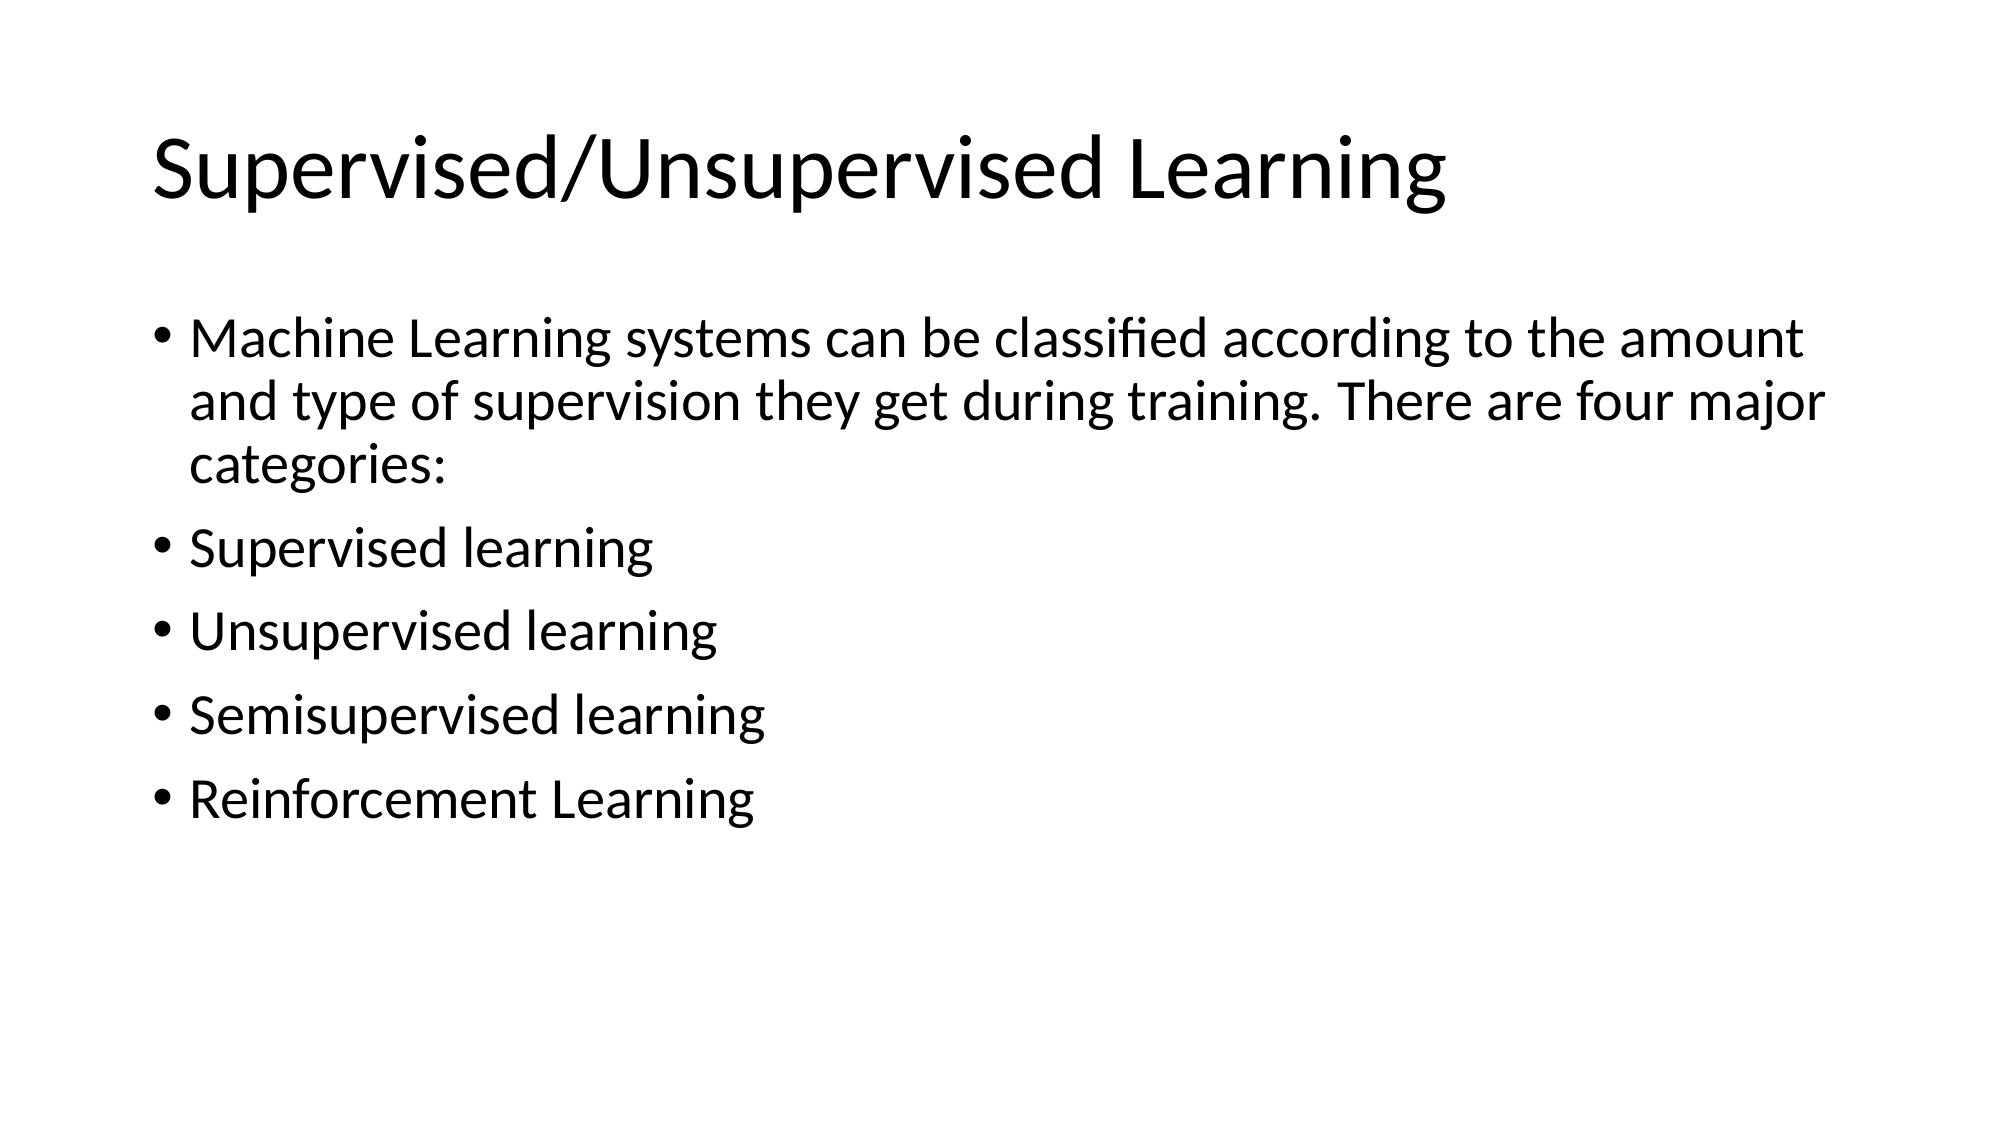

# Supervised/Unsupervised Learning
Machine Learning systems can be classified according to the amount and type of supervision they get during training. There are four major categories:
Supervised learning
Unsupervised learning
Semisupervised learning
Reinforcement Learning